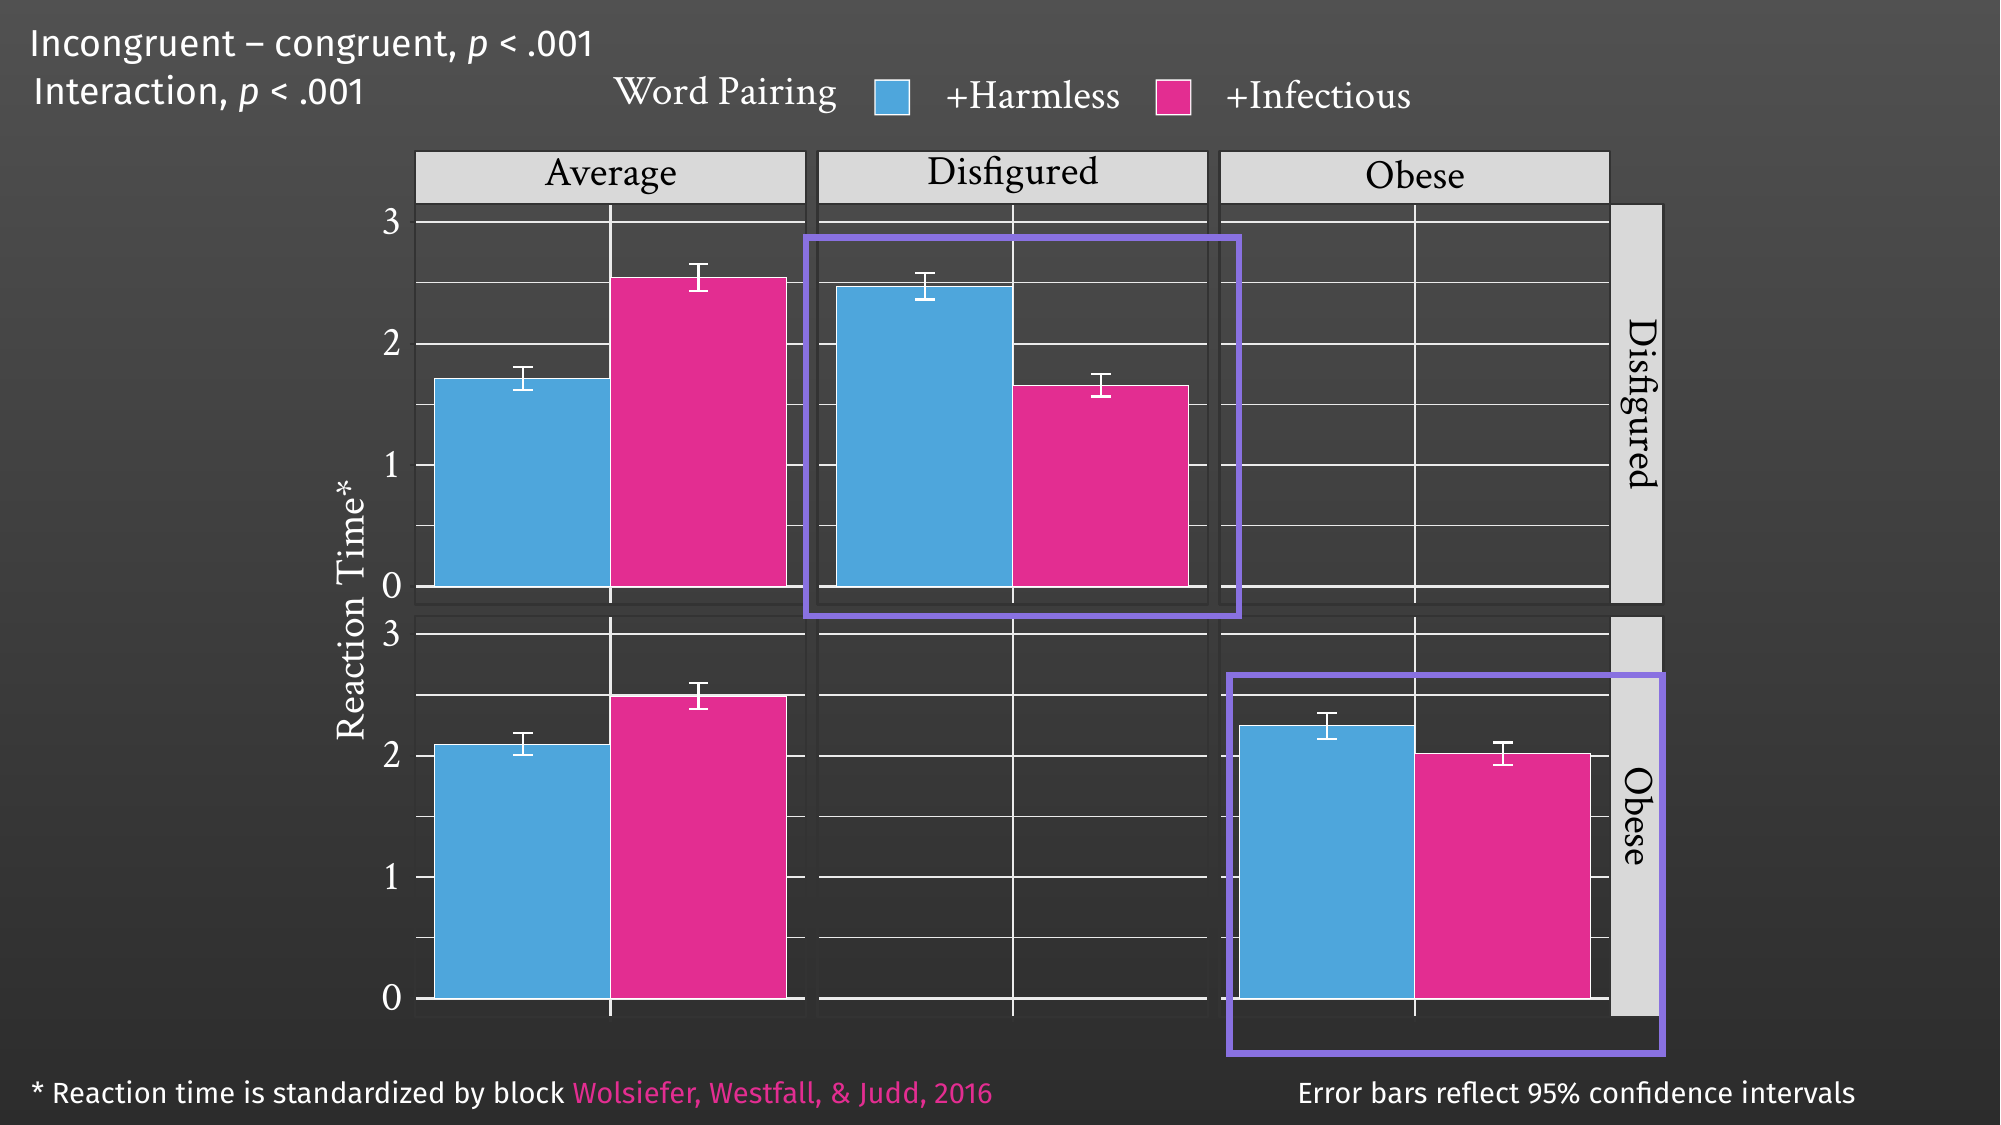

Incongruent – congruent, p < .001
Interaction, p < .001
Word Pairing

+Harmless
+Infectious

Disfigured
Average
Obese

3

2

Disfigured

1

0

Reaction Time*

3

2

Obese

1

0

* Reaction time is standardized by block Wolsiefer, Westfall, & Judd, 2016
Error bars reflect 95% confidence intervals